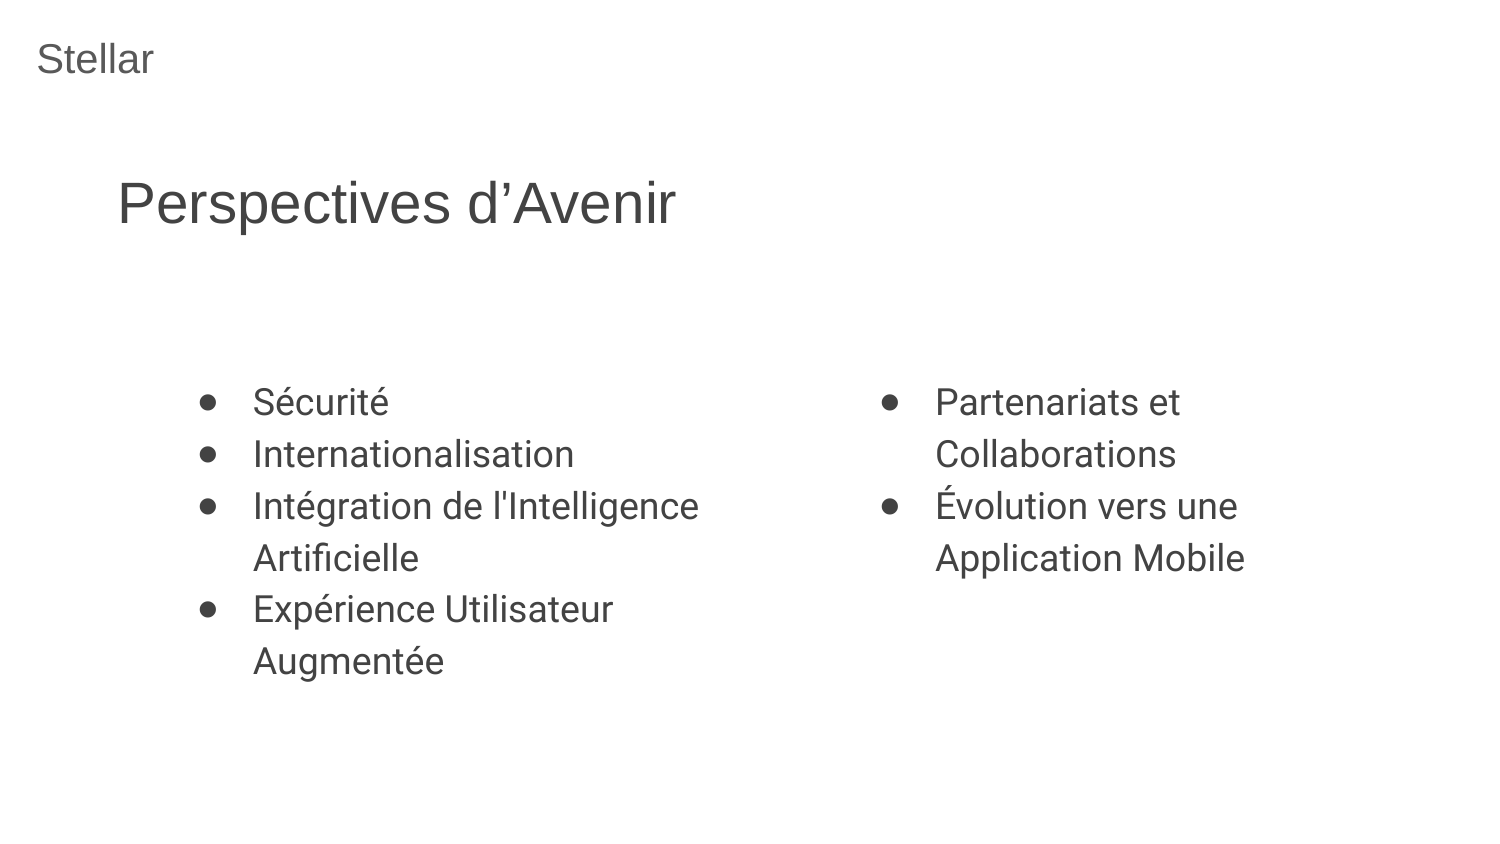

Stellar
Perspectives d’Avenir
Sécurité
Internationalisation
Intégration de l'Intelligence Artificielle
Expérience Utilisateur Augmentée
Partenariats et Collaborations
Évolution vers une Application Mobile